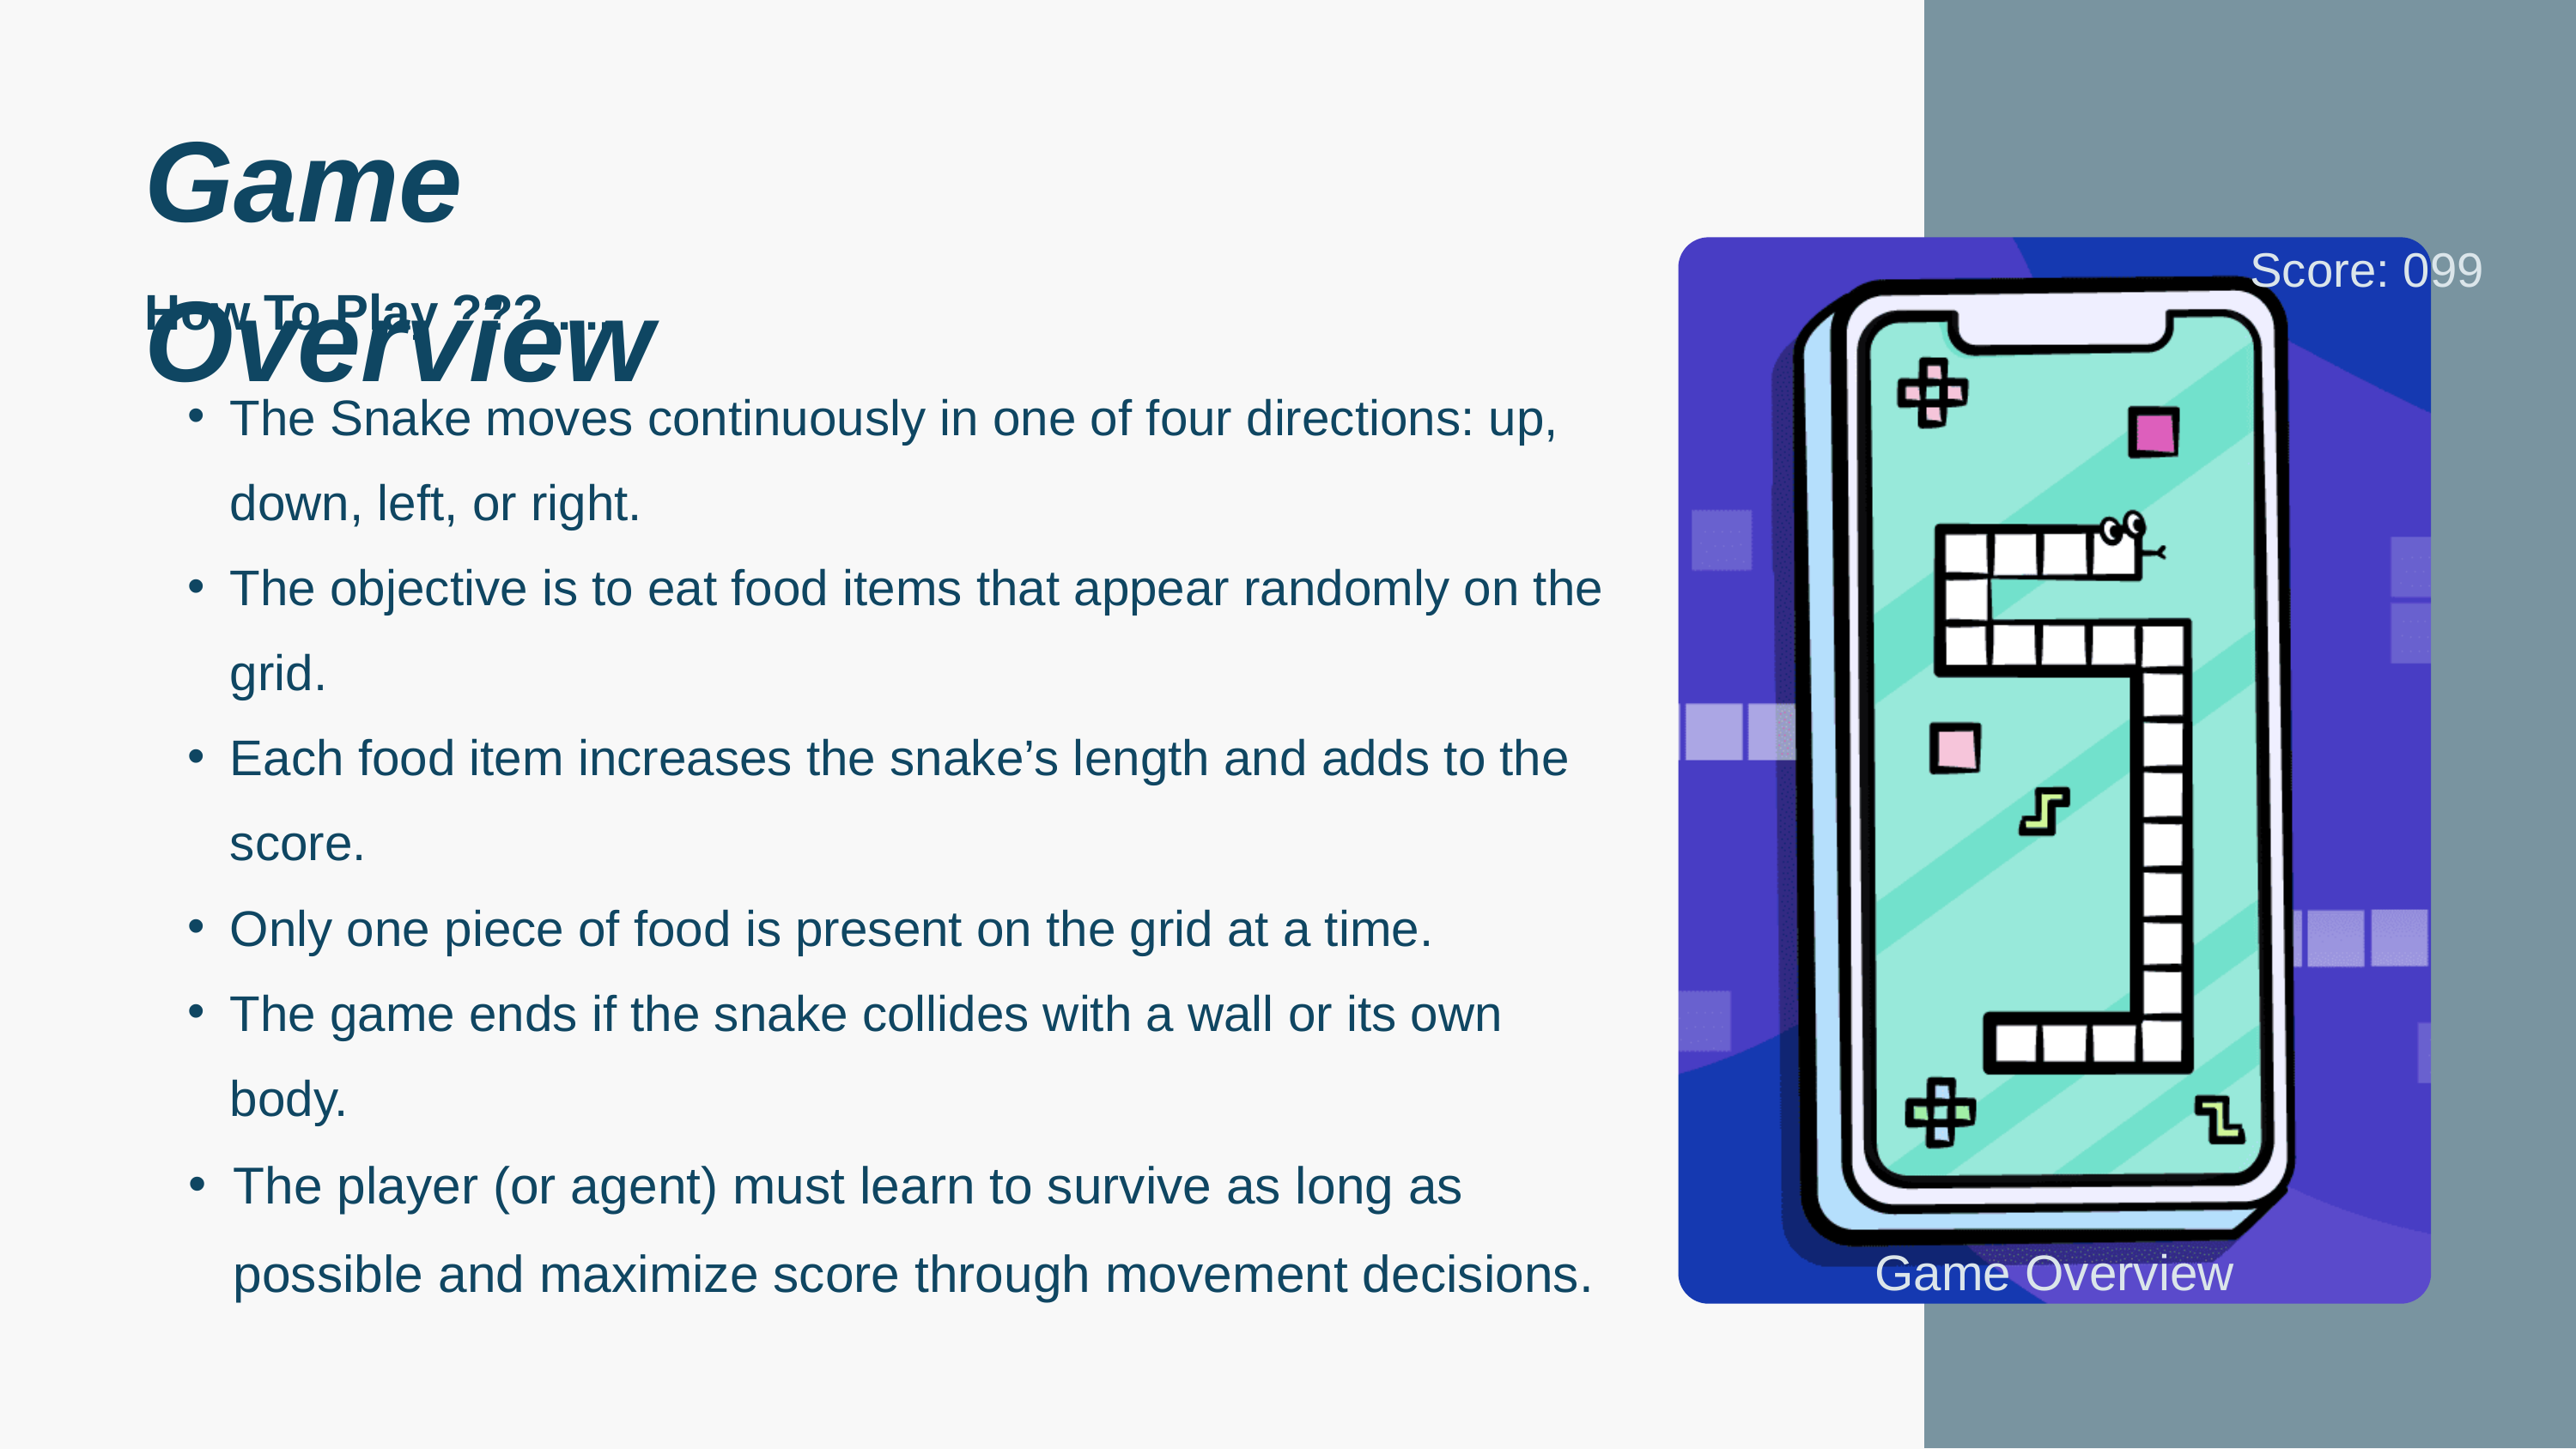

Game Overview
Score: 099

How To Play ???.....
The Snake moves continuously in one of four directions: up, down, left, or right.
The objective is to eat food items that appear randomly on the grid.
Each food item increases the snake’s length and adds to the score.
Only one piece of food is present on the grid at a time.
The game ends if the snake collides with a wall or its own body.
The player (or agent) must learn to survive as long as possible and maximize score through movement decisions.
Game Overview